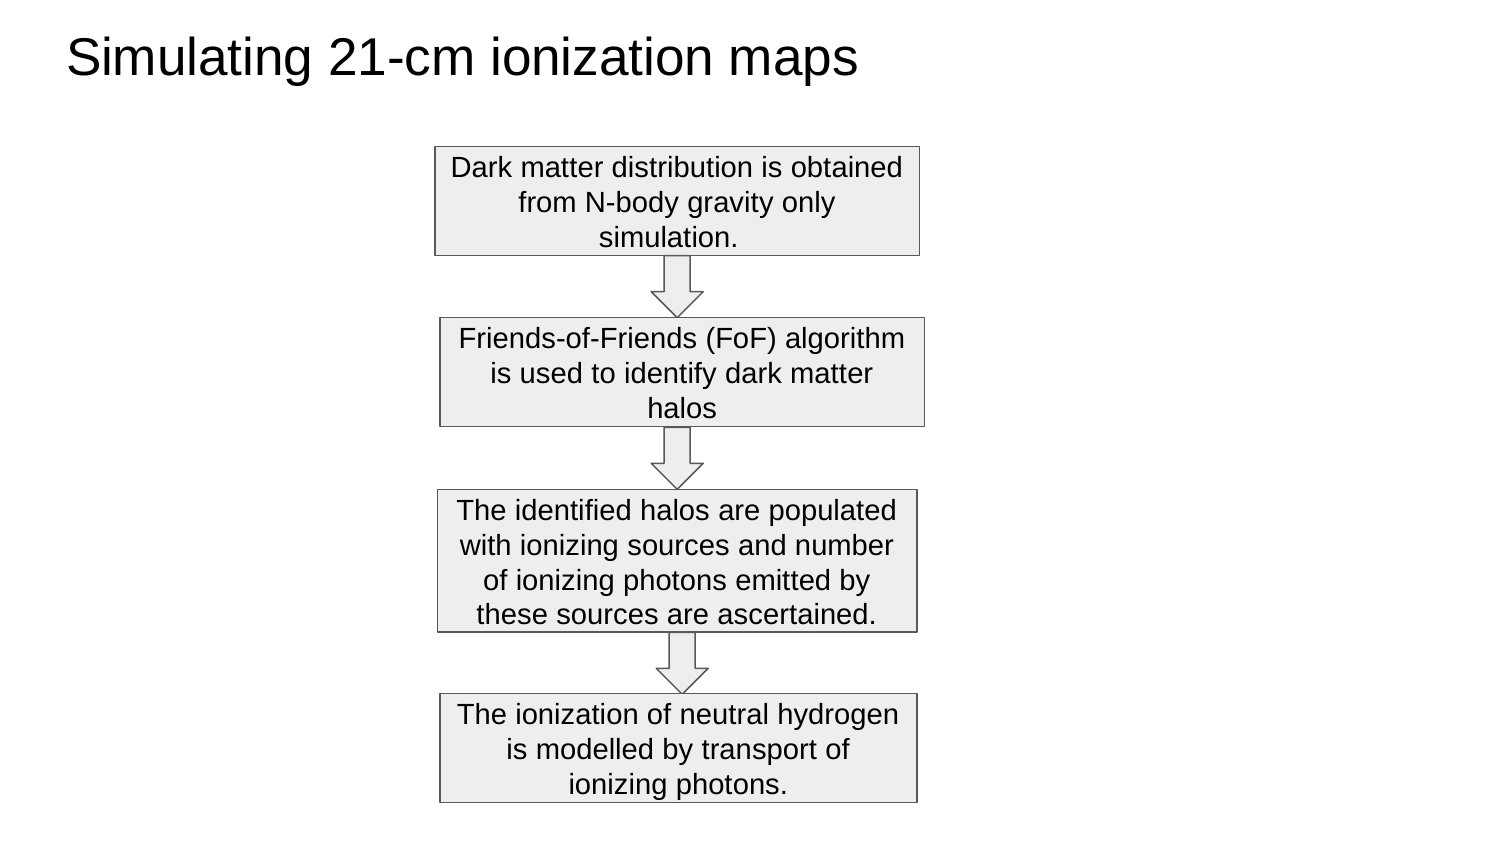

# Simulating 21-cm ionization maps

Dark matter distribution is obtained from N-body gravity only
simulation.

Friends-of-Friends (FoF) algorithm is used to identify dark matter halos

The identified halos are populated with ionizing sources and number of ionizing photons emitted by these sources are ascertained.

The ionization of neutral hydrogen is modelled by transport of ionizing photons.